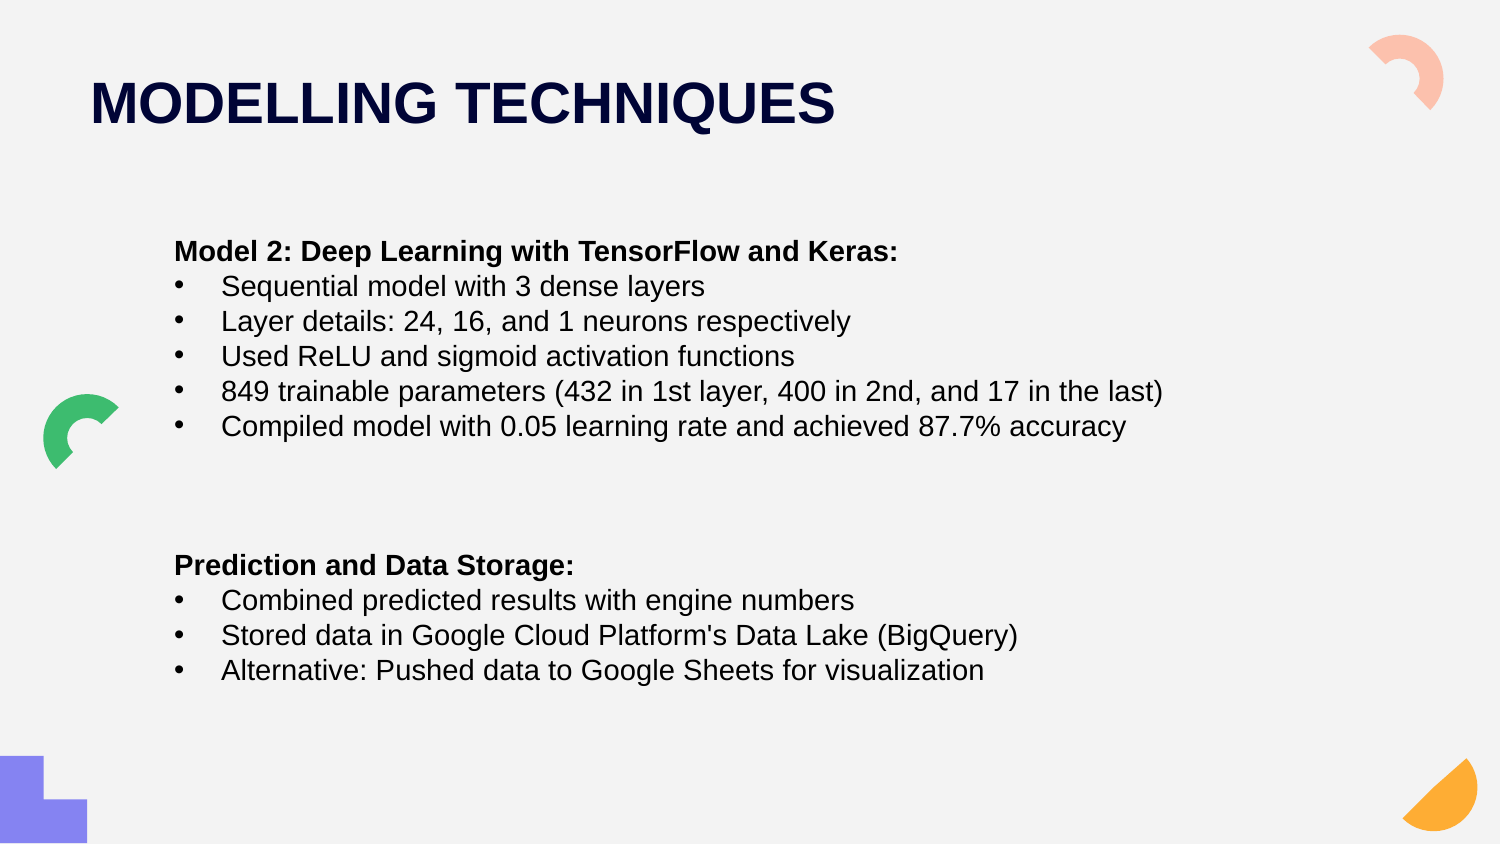

# MODELLING TECHNIQUES
Model 2: Deep Learning with TensorFlow and Keras:
Sequential model with 3 dense layers
Layer details: 24, 16, and 1 neurons respectively
Used ReLU and sigmoid activation functions
849 trainable parameters (432 in 1st layer, 400 in 2nd, and 17 in the last)
Compiled model with 0.05 learning rate and achieved 87.7% accuracy

Prediction and Data Storage:
Combined predicted results with engine numbers
Stored data in Google Cloud Platform's Data Lake (BigQuery)
Alternative: Pushed data to Google Sheets for visualization